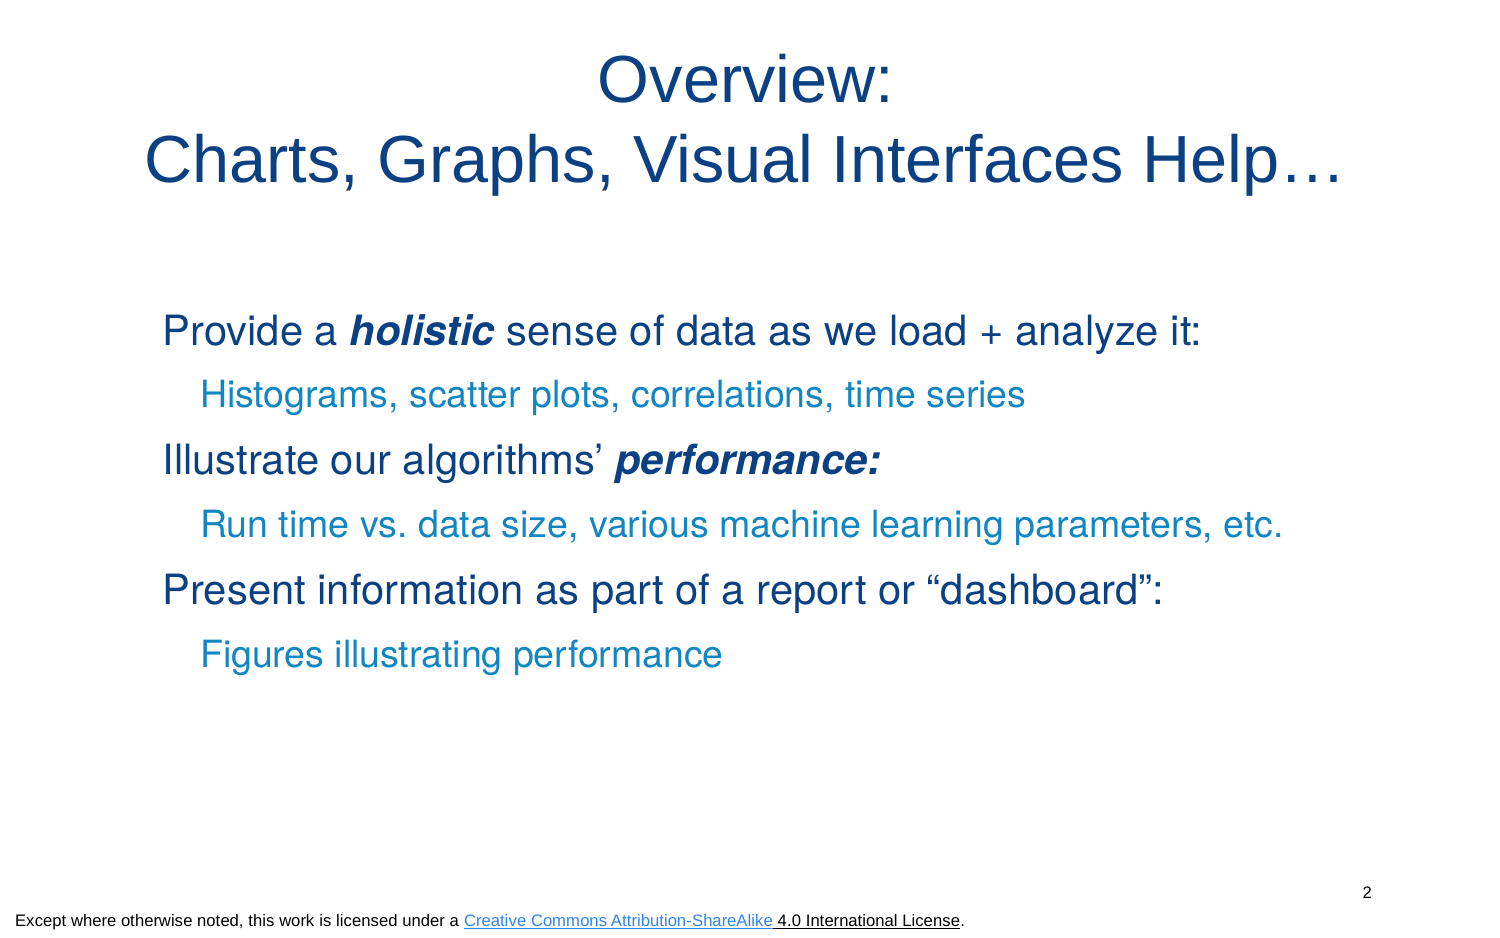

# Overview: Charts, Graphs, Visual Interfaces Help…
Provide a holistic sense of data as we load + analyze it:
Histograms, scatter plots, correlations, time series
Illustrate our algorithms’ performance:
Run time vs. data size, various machine learning parameters, etc.
Present information as part of a report or “dashboard”:
Figures illustrating performance
2